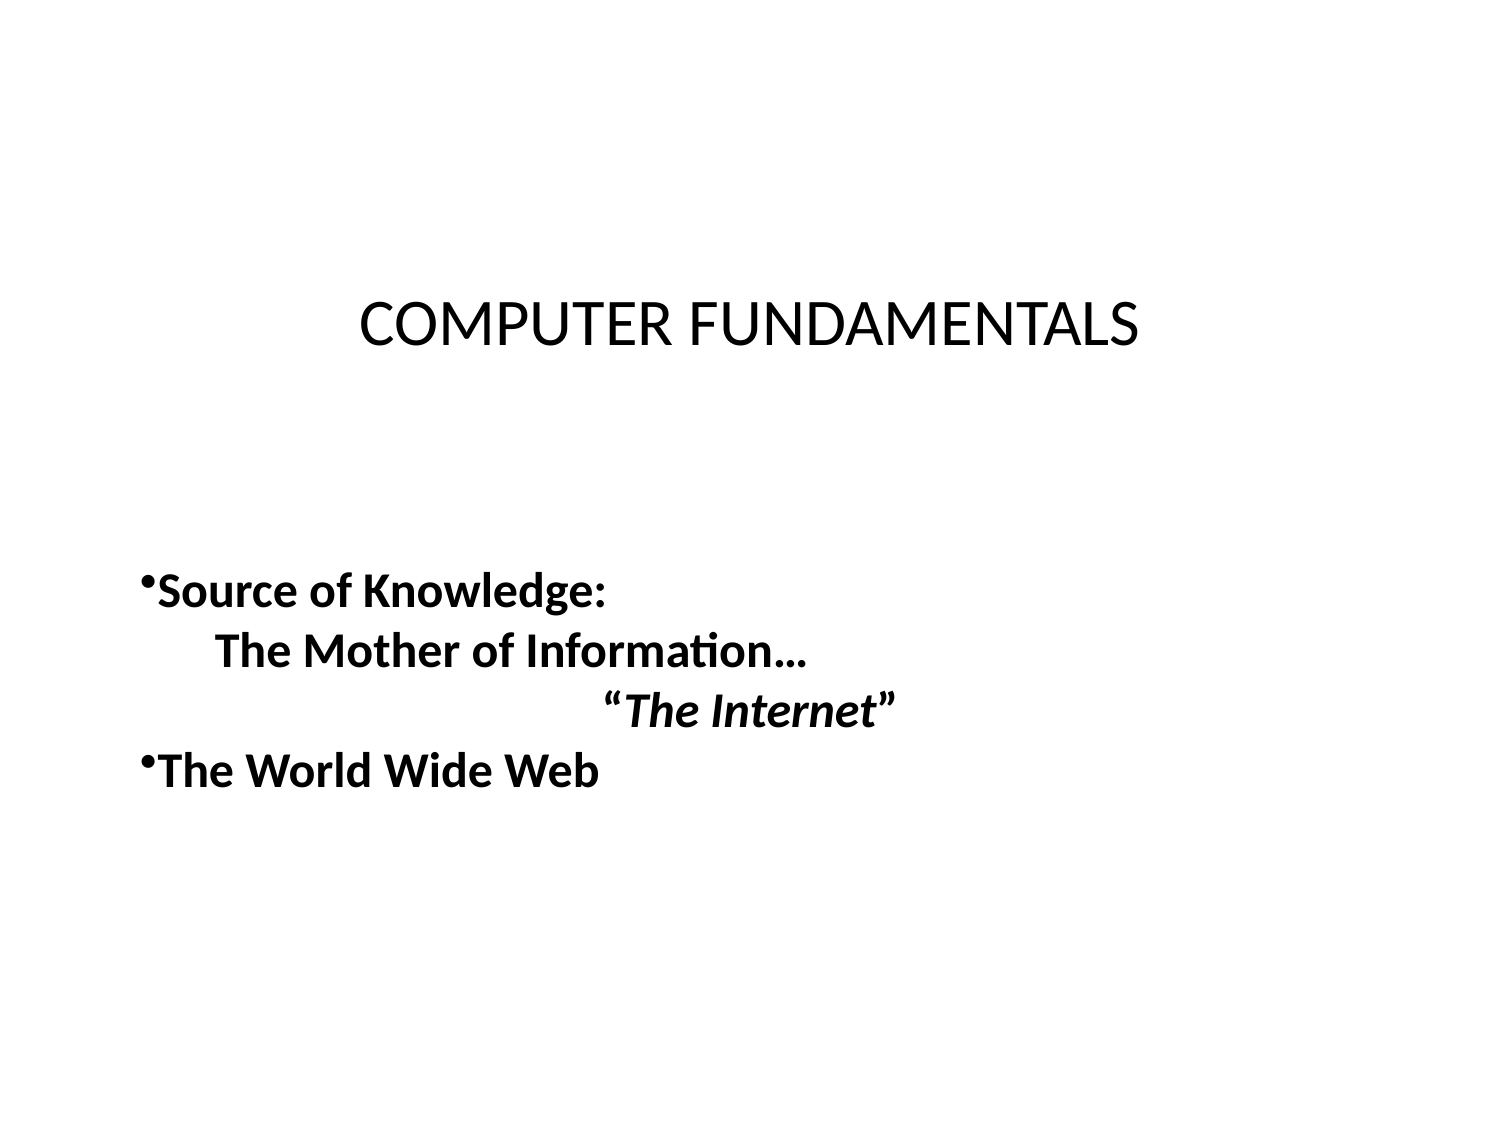

# COMPUTER FUNDAMENTALS
Source of Knowledge:
The Mother of Information…
“The Internet”
The World Wide Web